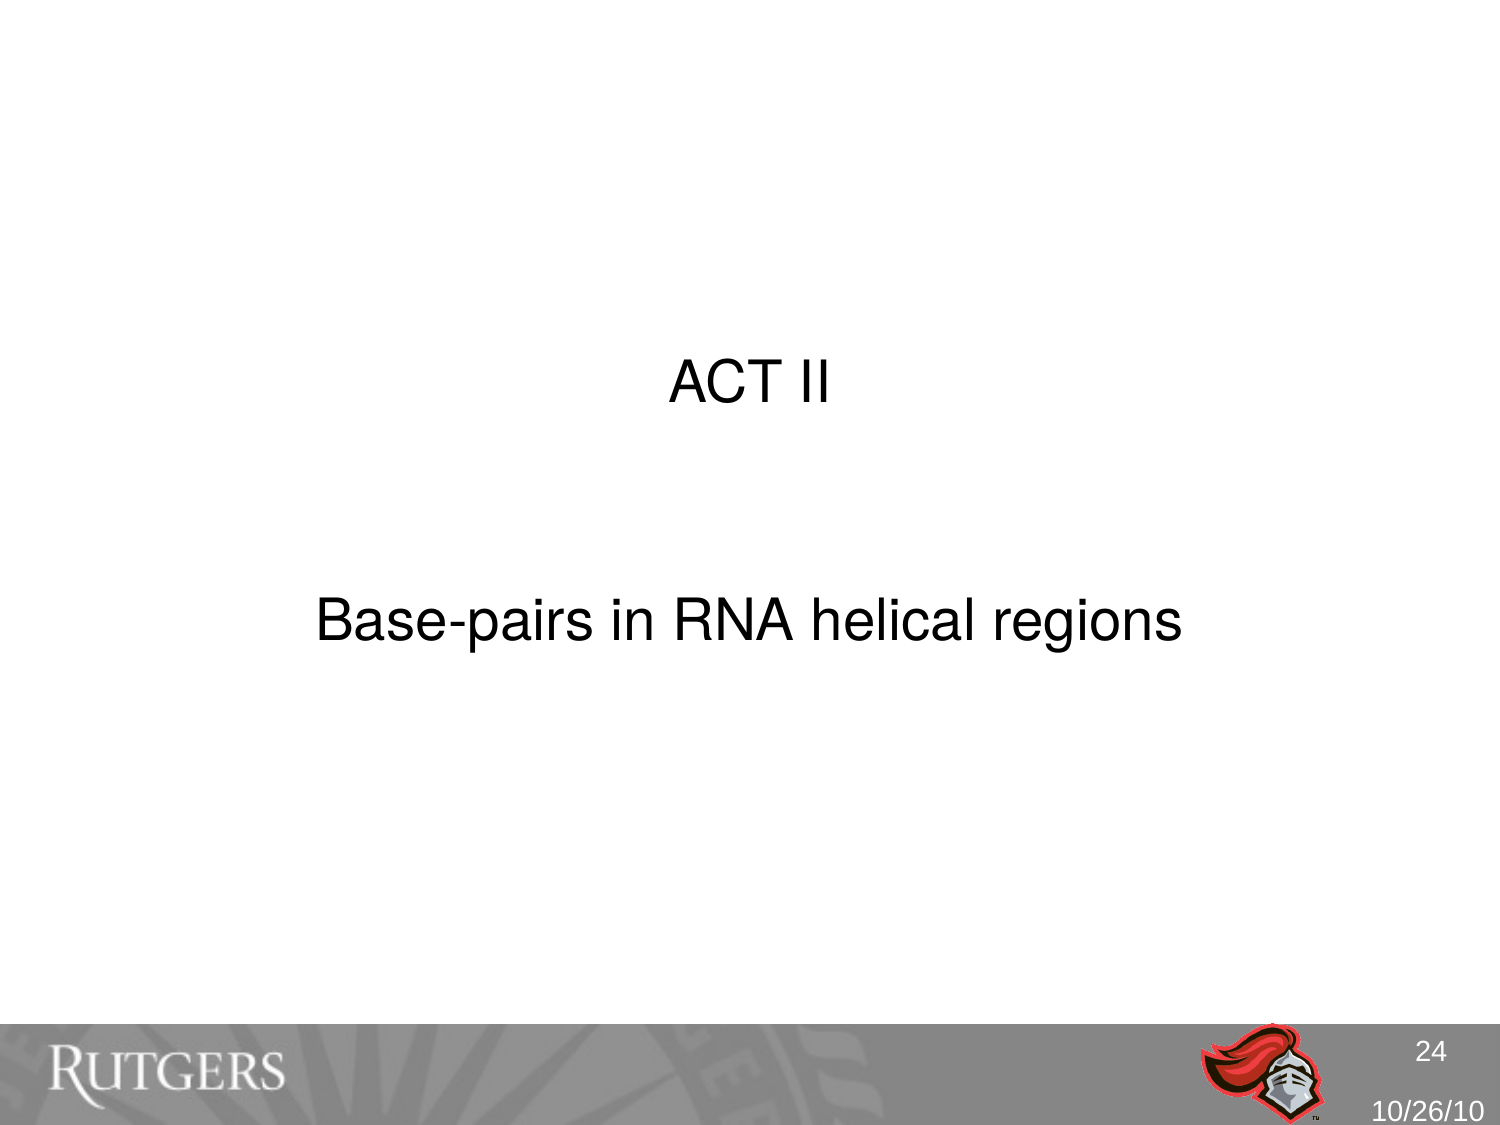

# ACT II
Base-pairs in RNA helical regions
24
10/26/10